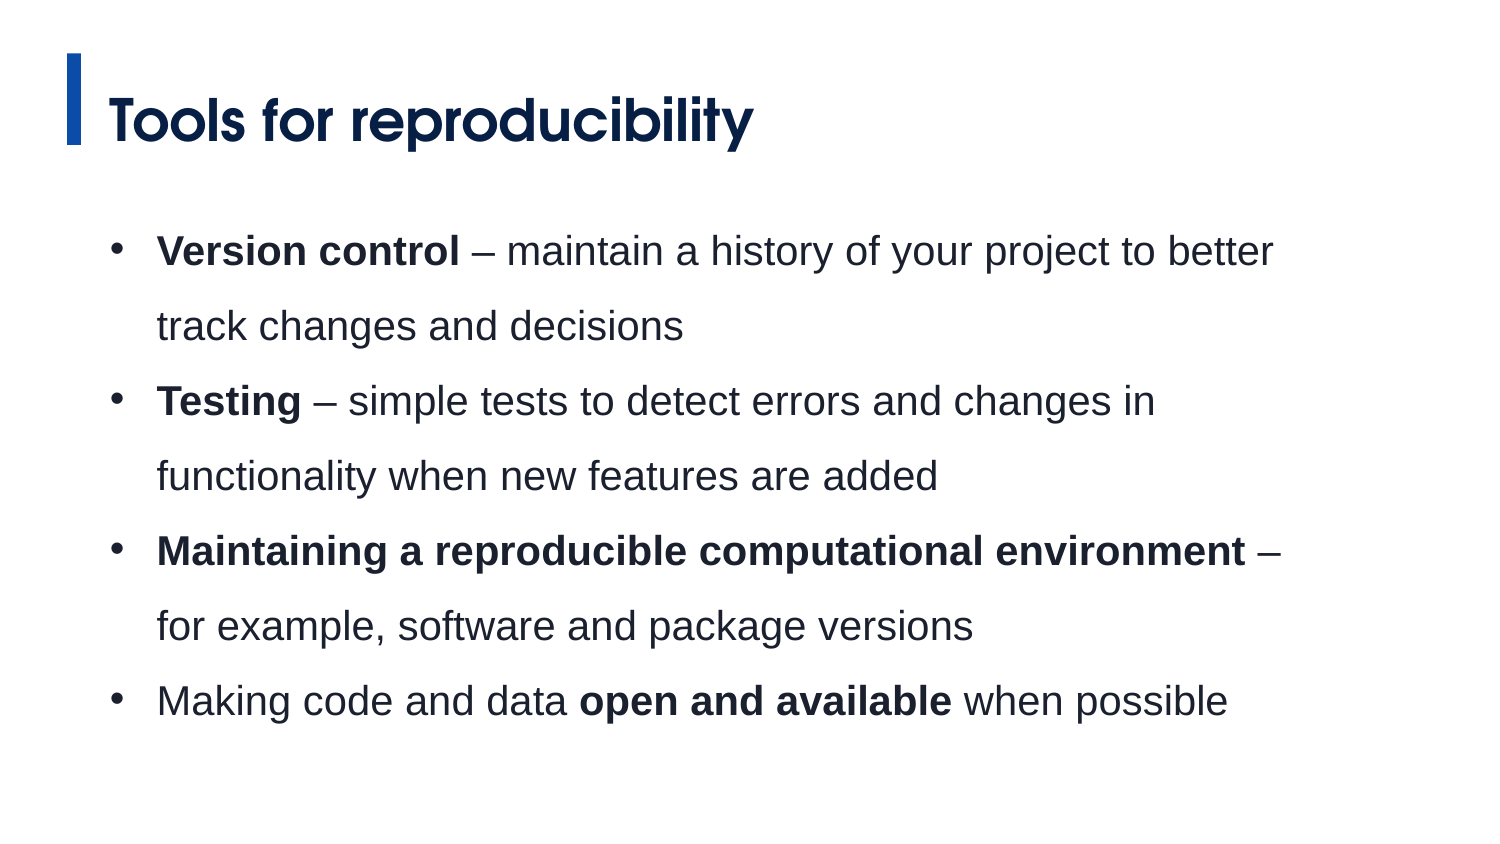

Tools for reproducibility

Version control – maintain a history of your project to better track changes and decisions
Testing – simple tests to detect errors and changes in functionality when new features are added
Maintaining a reproducible computational environment –   for example, software and package versions
Making code and data open and available when possible